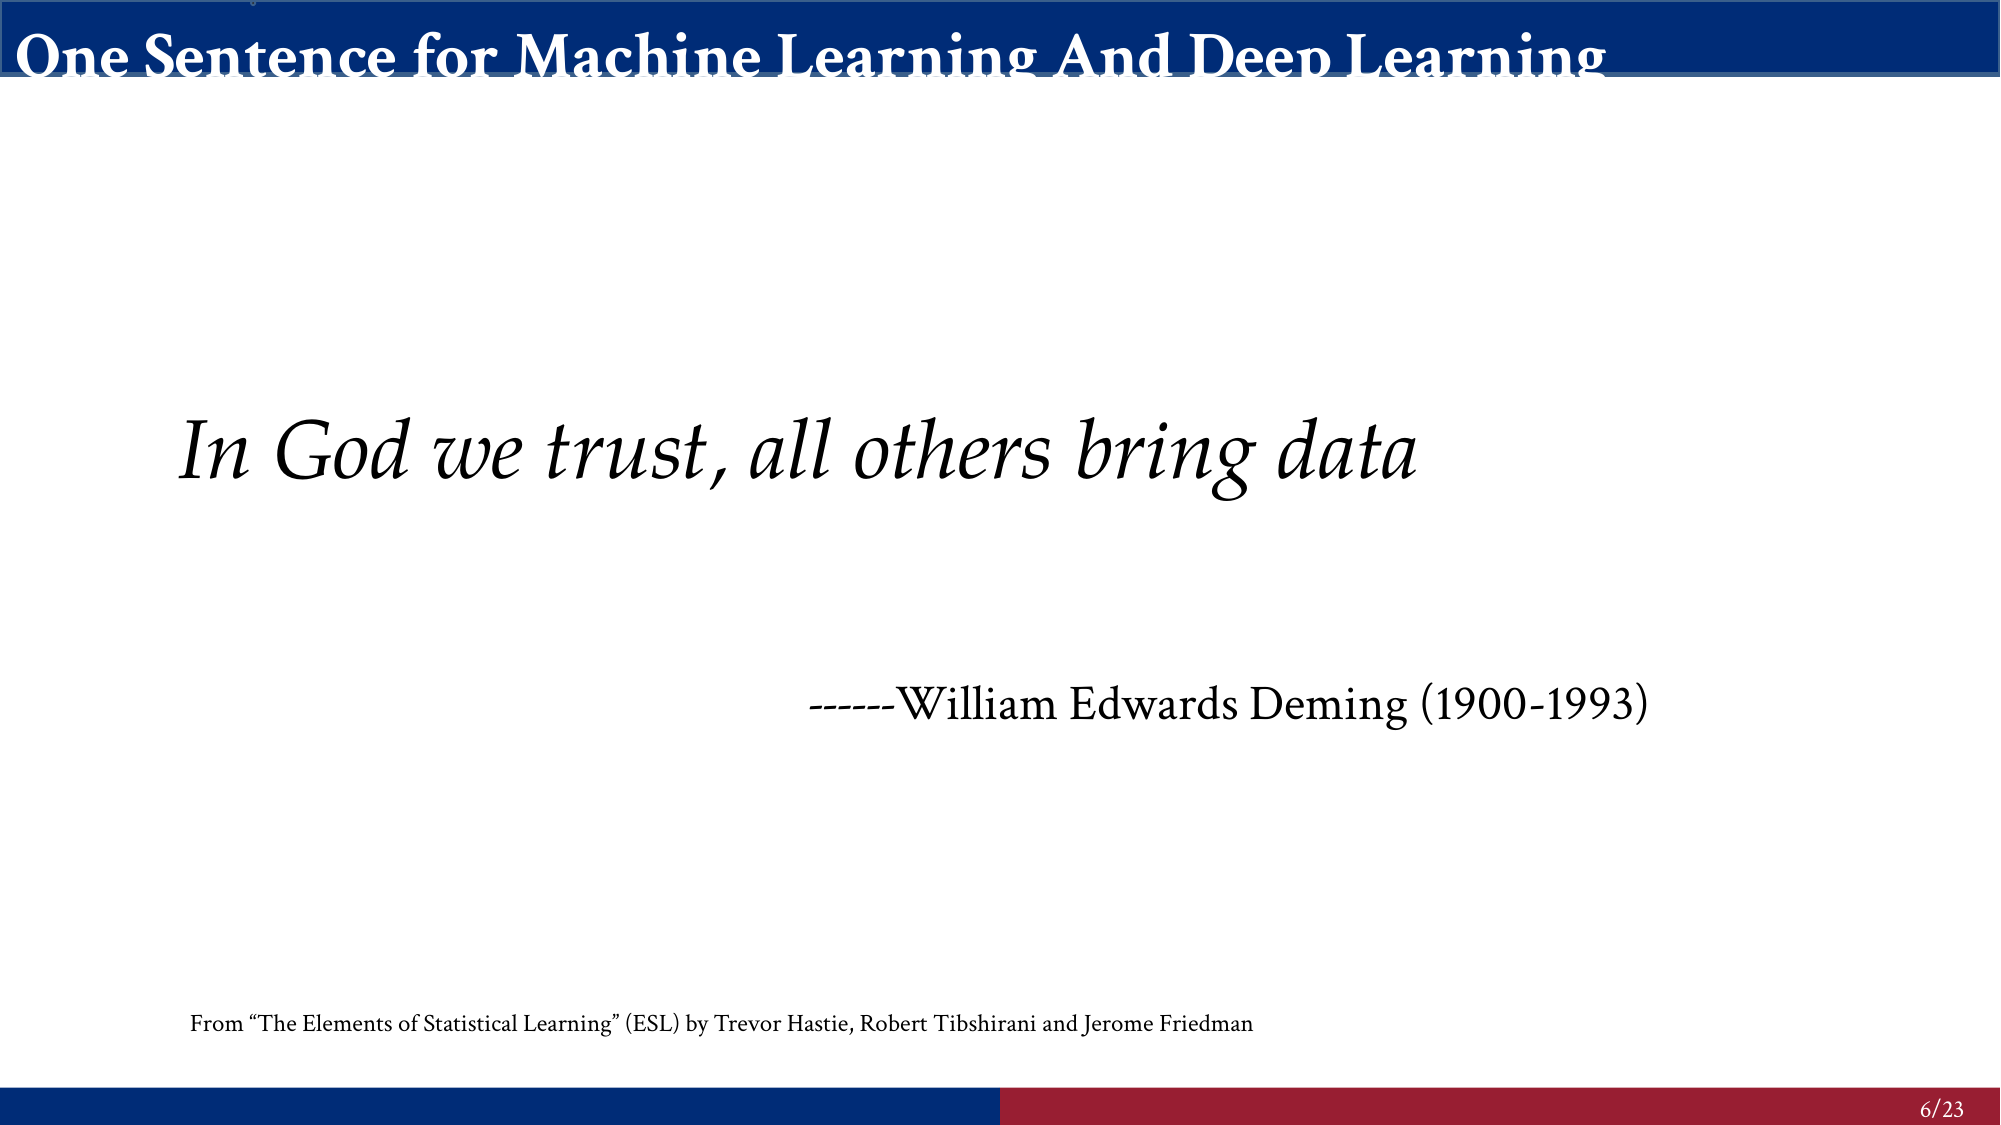

# One Sentence for Machine Learning And Deep Learning

In God we trust, all others bring data

                                                        ------William Edwards Deming (1900-1993)

From “The Elements of Statistical Learning” (ESL) by Trevor Hastie, Robert Tibshirani and Jerome Friedman

6/23